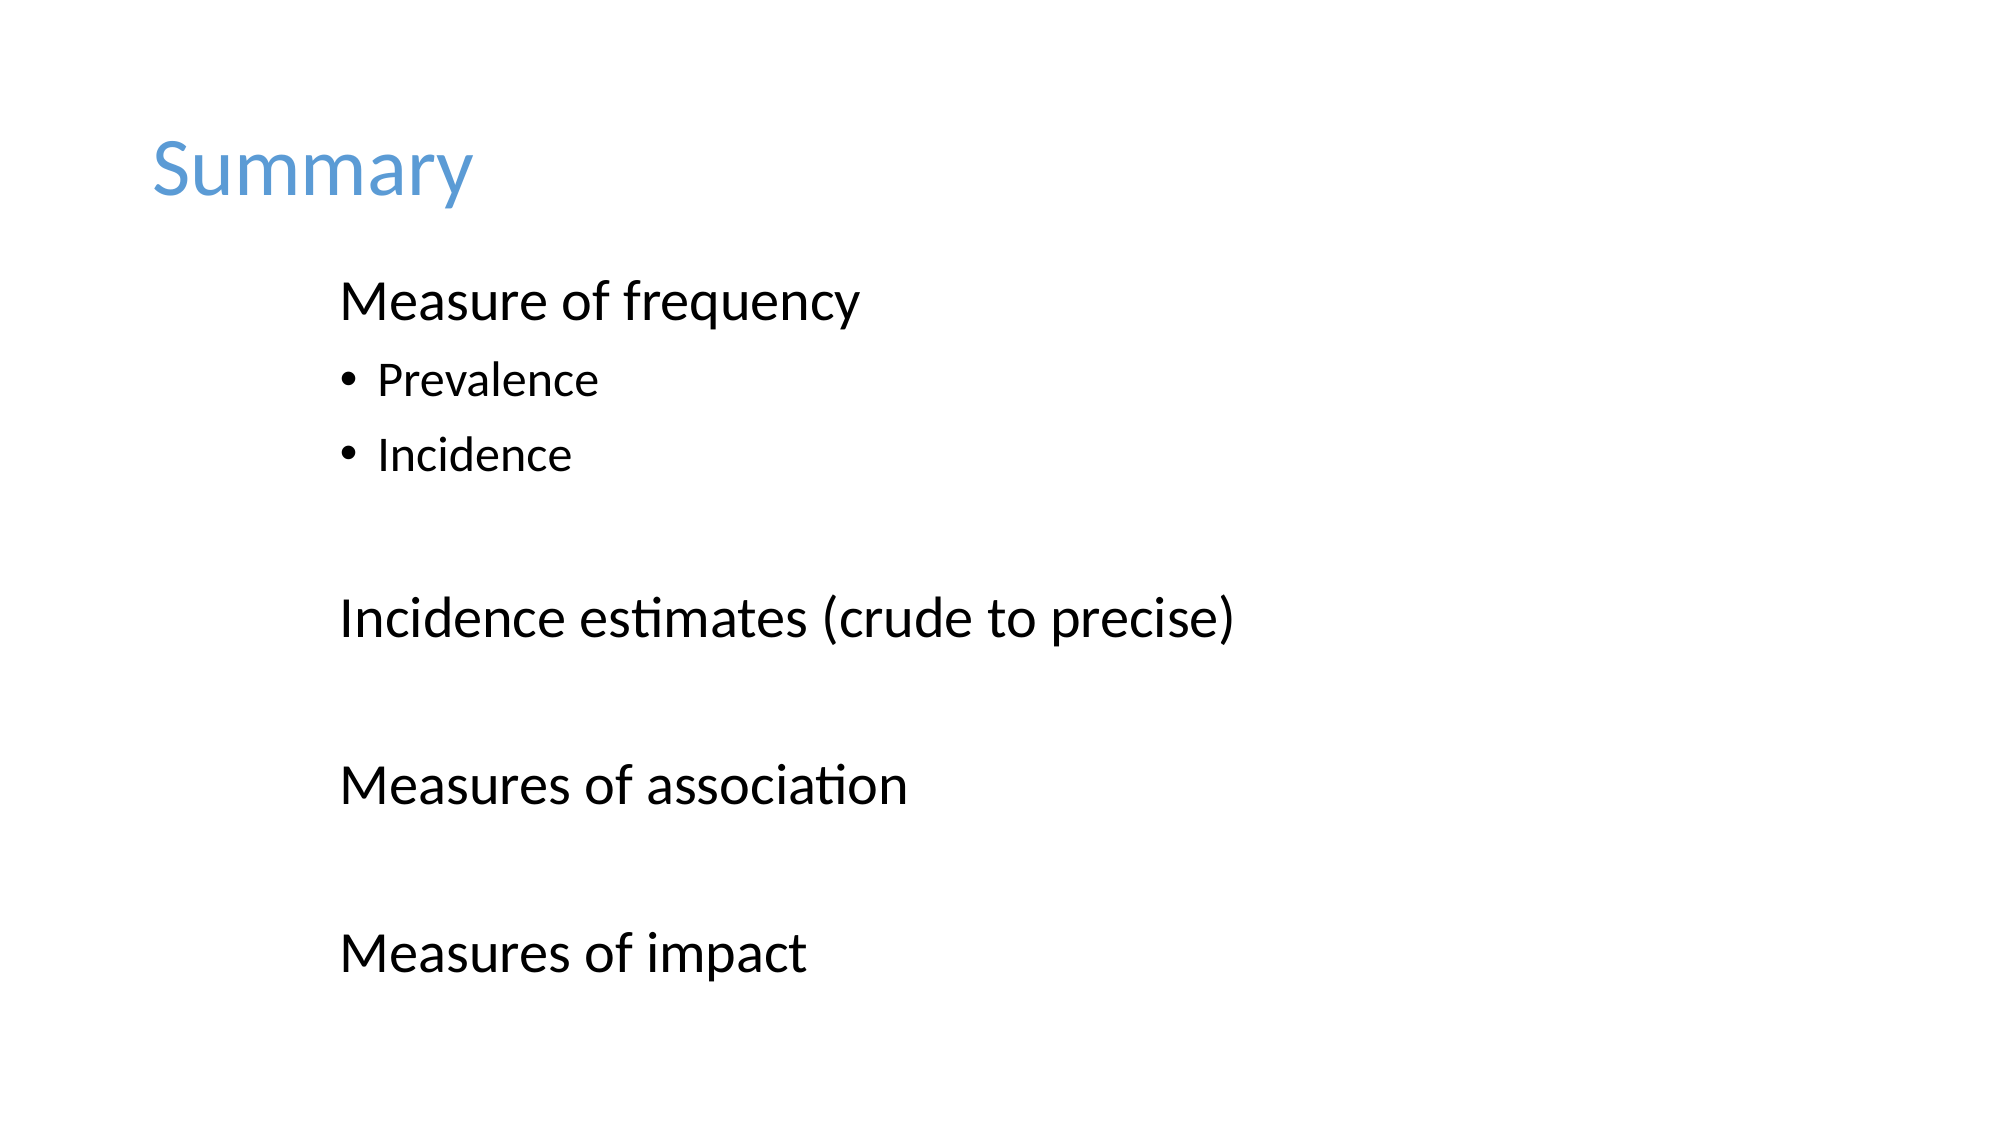

# Summary
Measure of frequency
Prevalence
Incidence

Incidence estimates (crude to precise)

Measures of association

Measures of impact